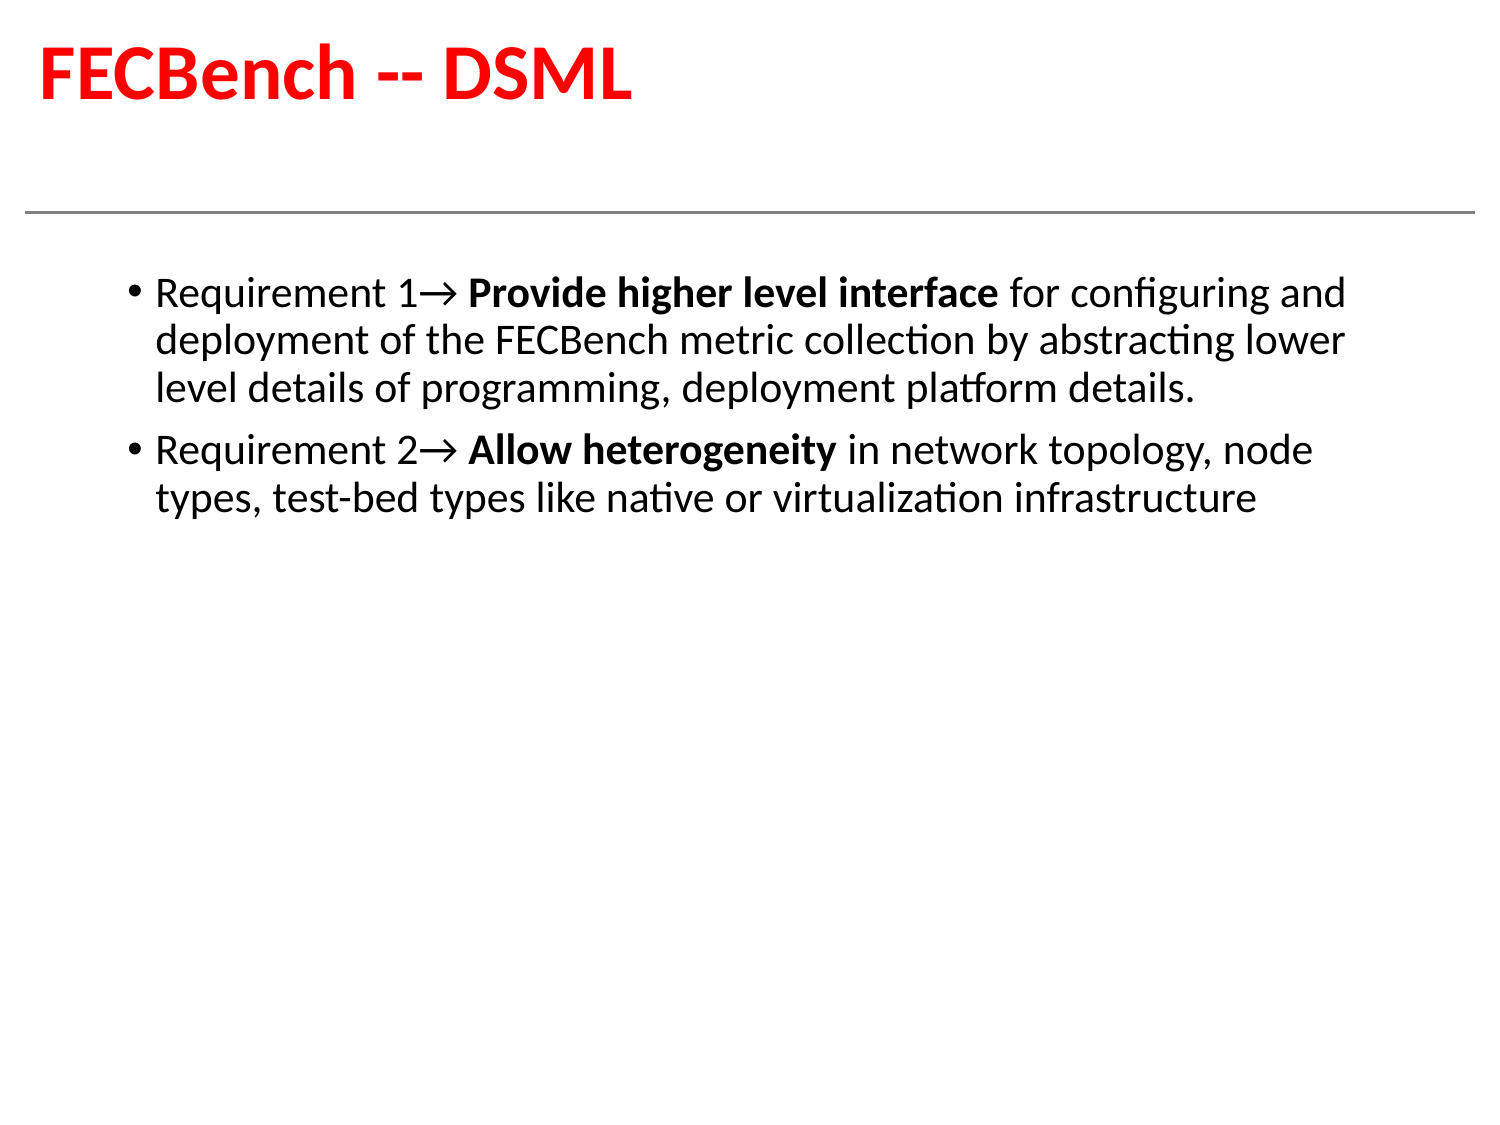

# FECBench -- DSML
Requirement 1→ Provide higher level interface for configuring and deployment of the FECBench metric collection by abstracting lower level details of programming, deployment platform details.
Requirement 2→ Allow heterogeneity in network topology, node types, test-bed types like native or virtualization infrastructure